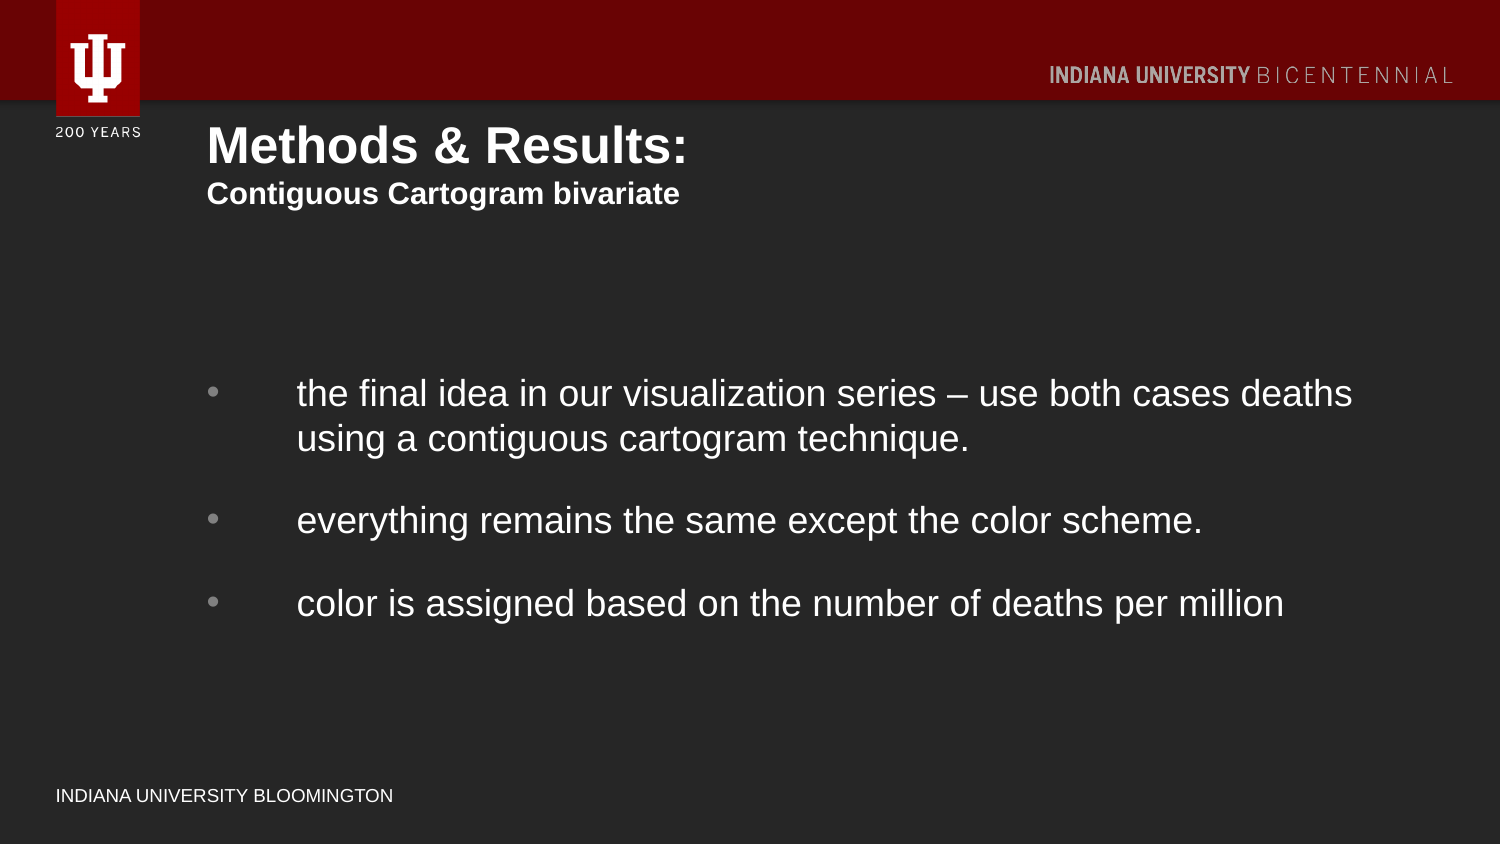

# Methods & Results: Contiguous Cartogram bivariate
the final idea in our visualization series – use both cases deaths using a contiguous cartogram technique.
everything remains the same except the color scheme.
color is assigned based on the number of deaths per million